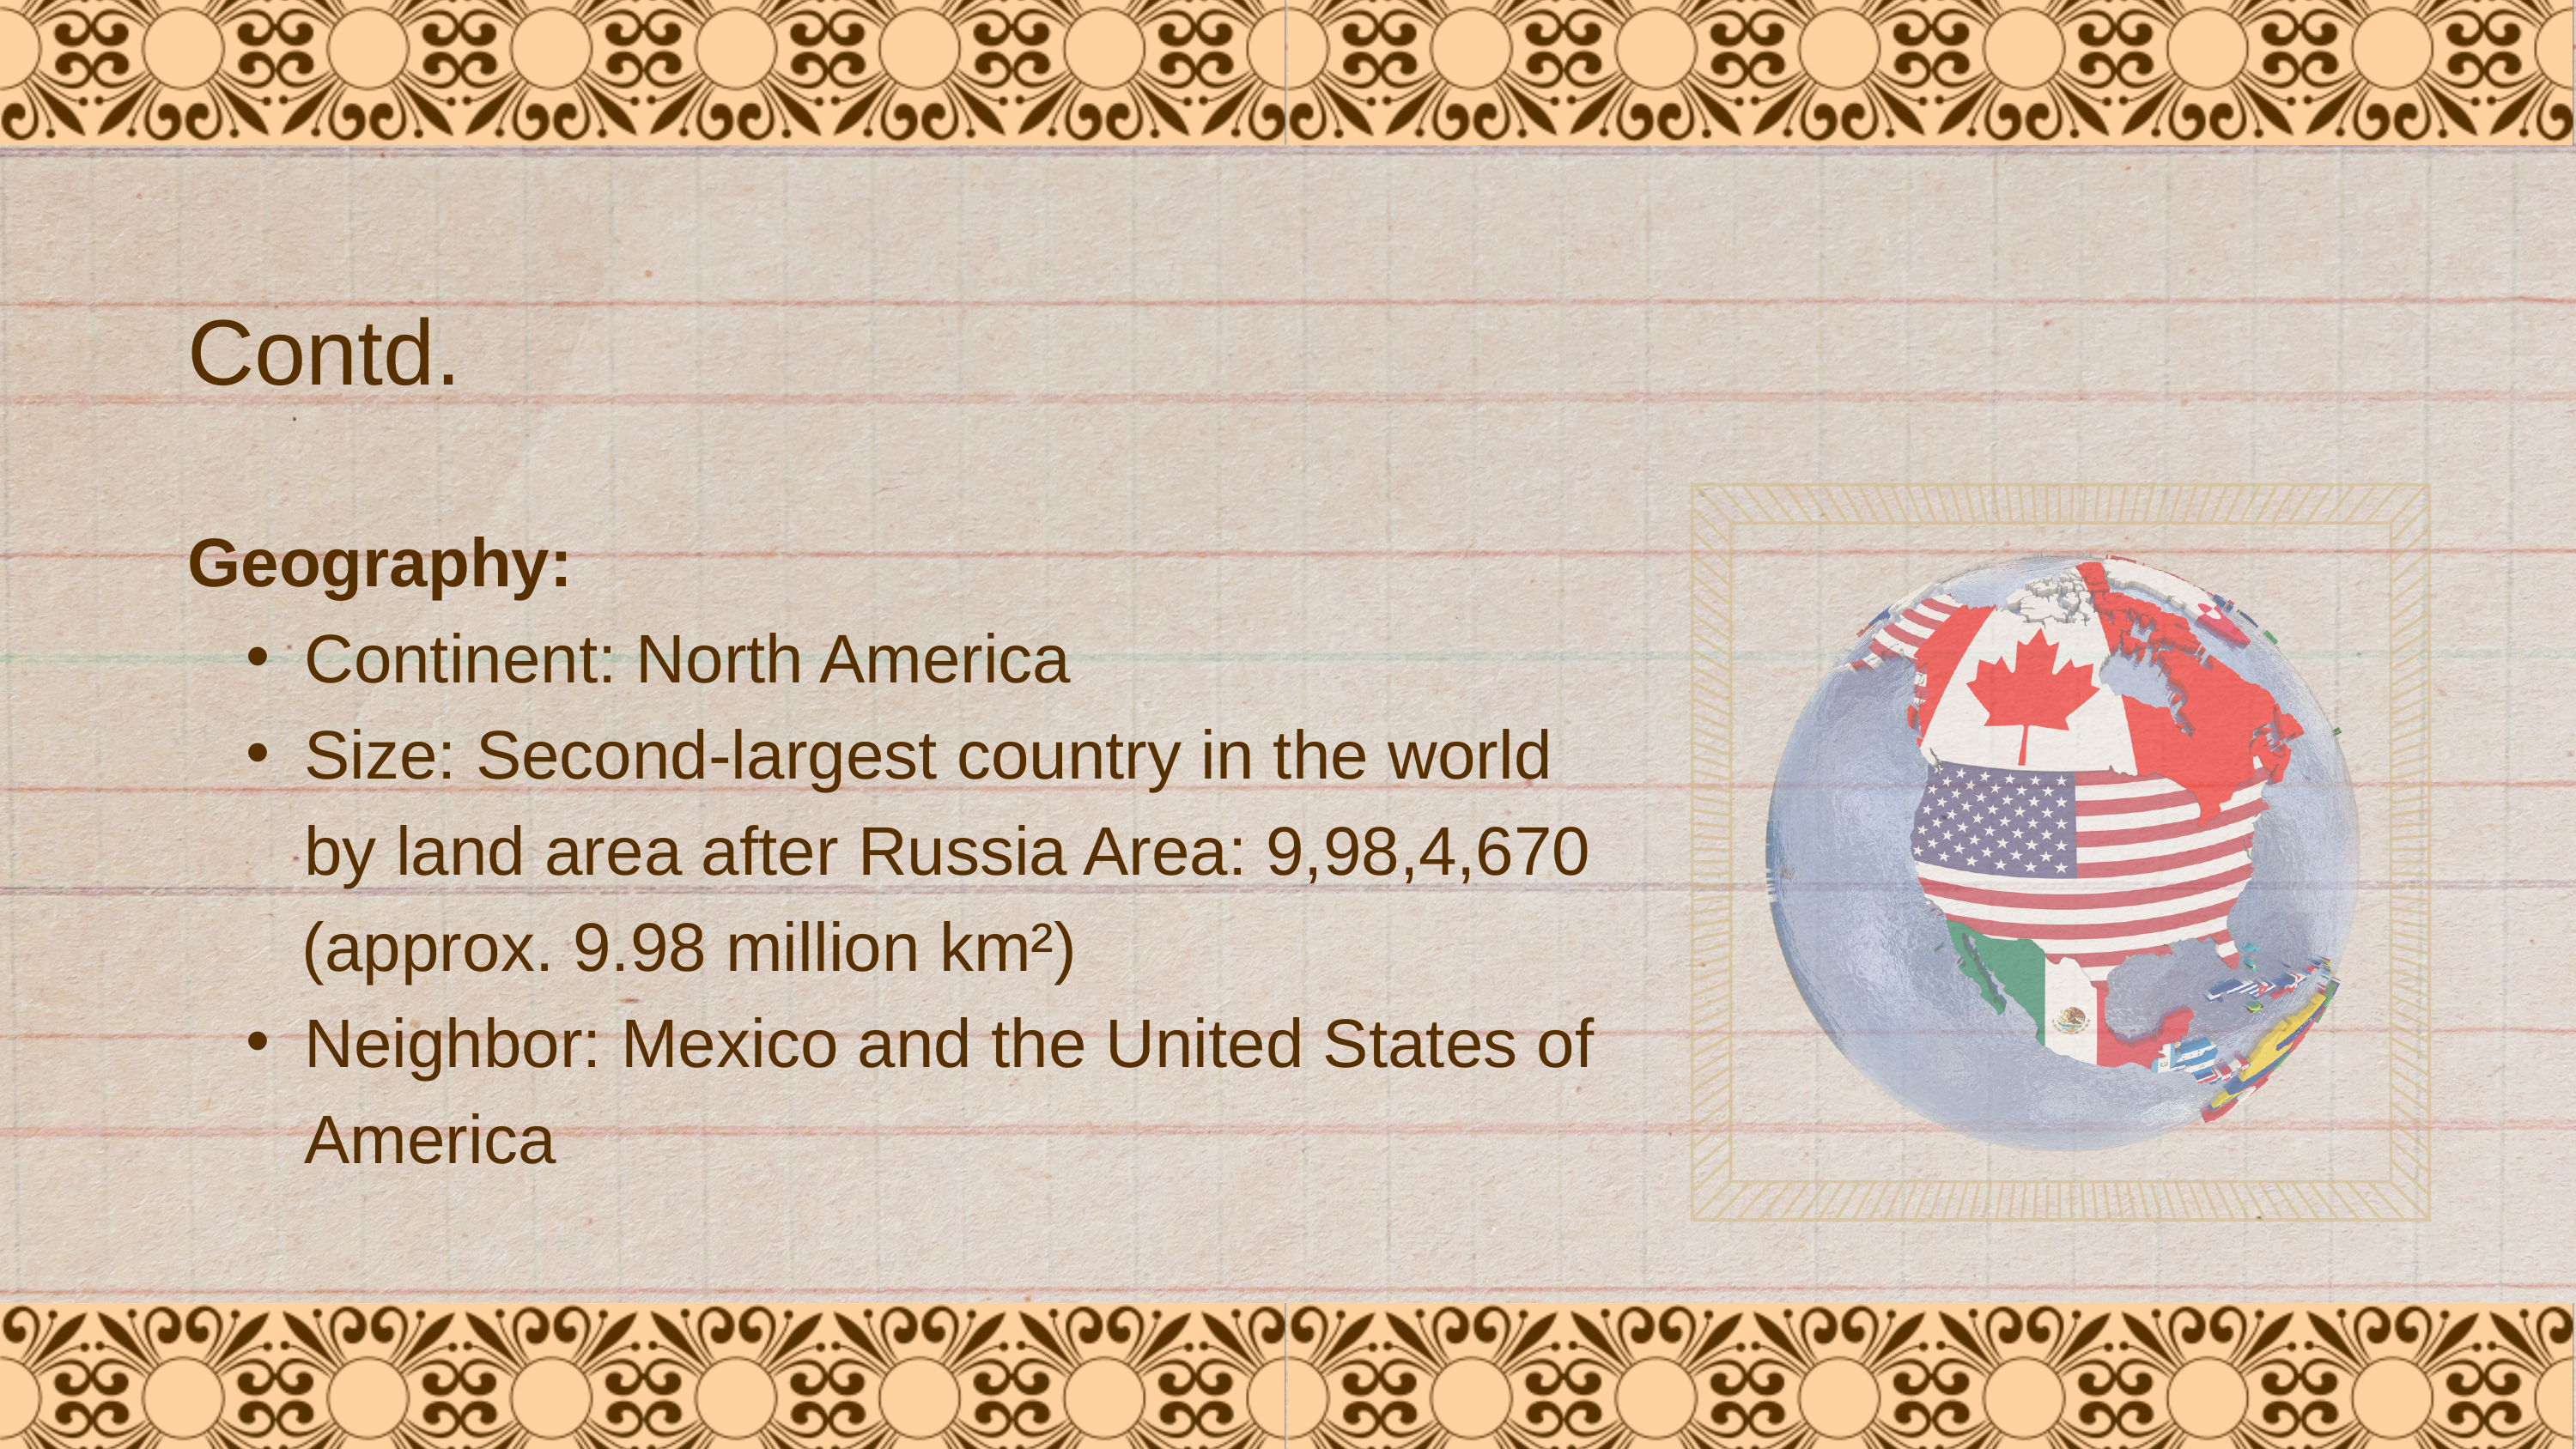

Contd.

Geography:
Continent: North America
Size: Second-largest country in the world by land area after Russia Area: 9,98,4,670
      (approx. 9.98 million km²)
Neighbor: Mexico and the United States of America